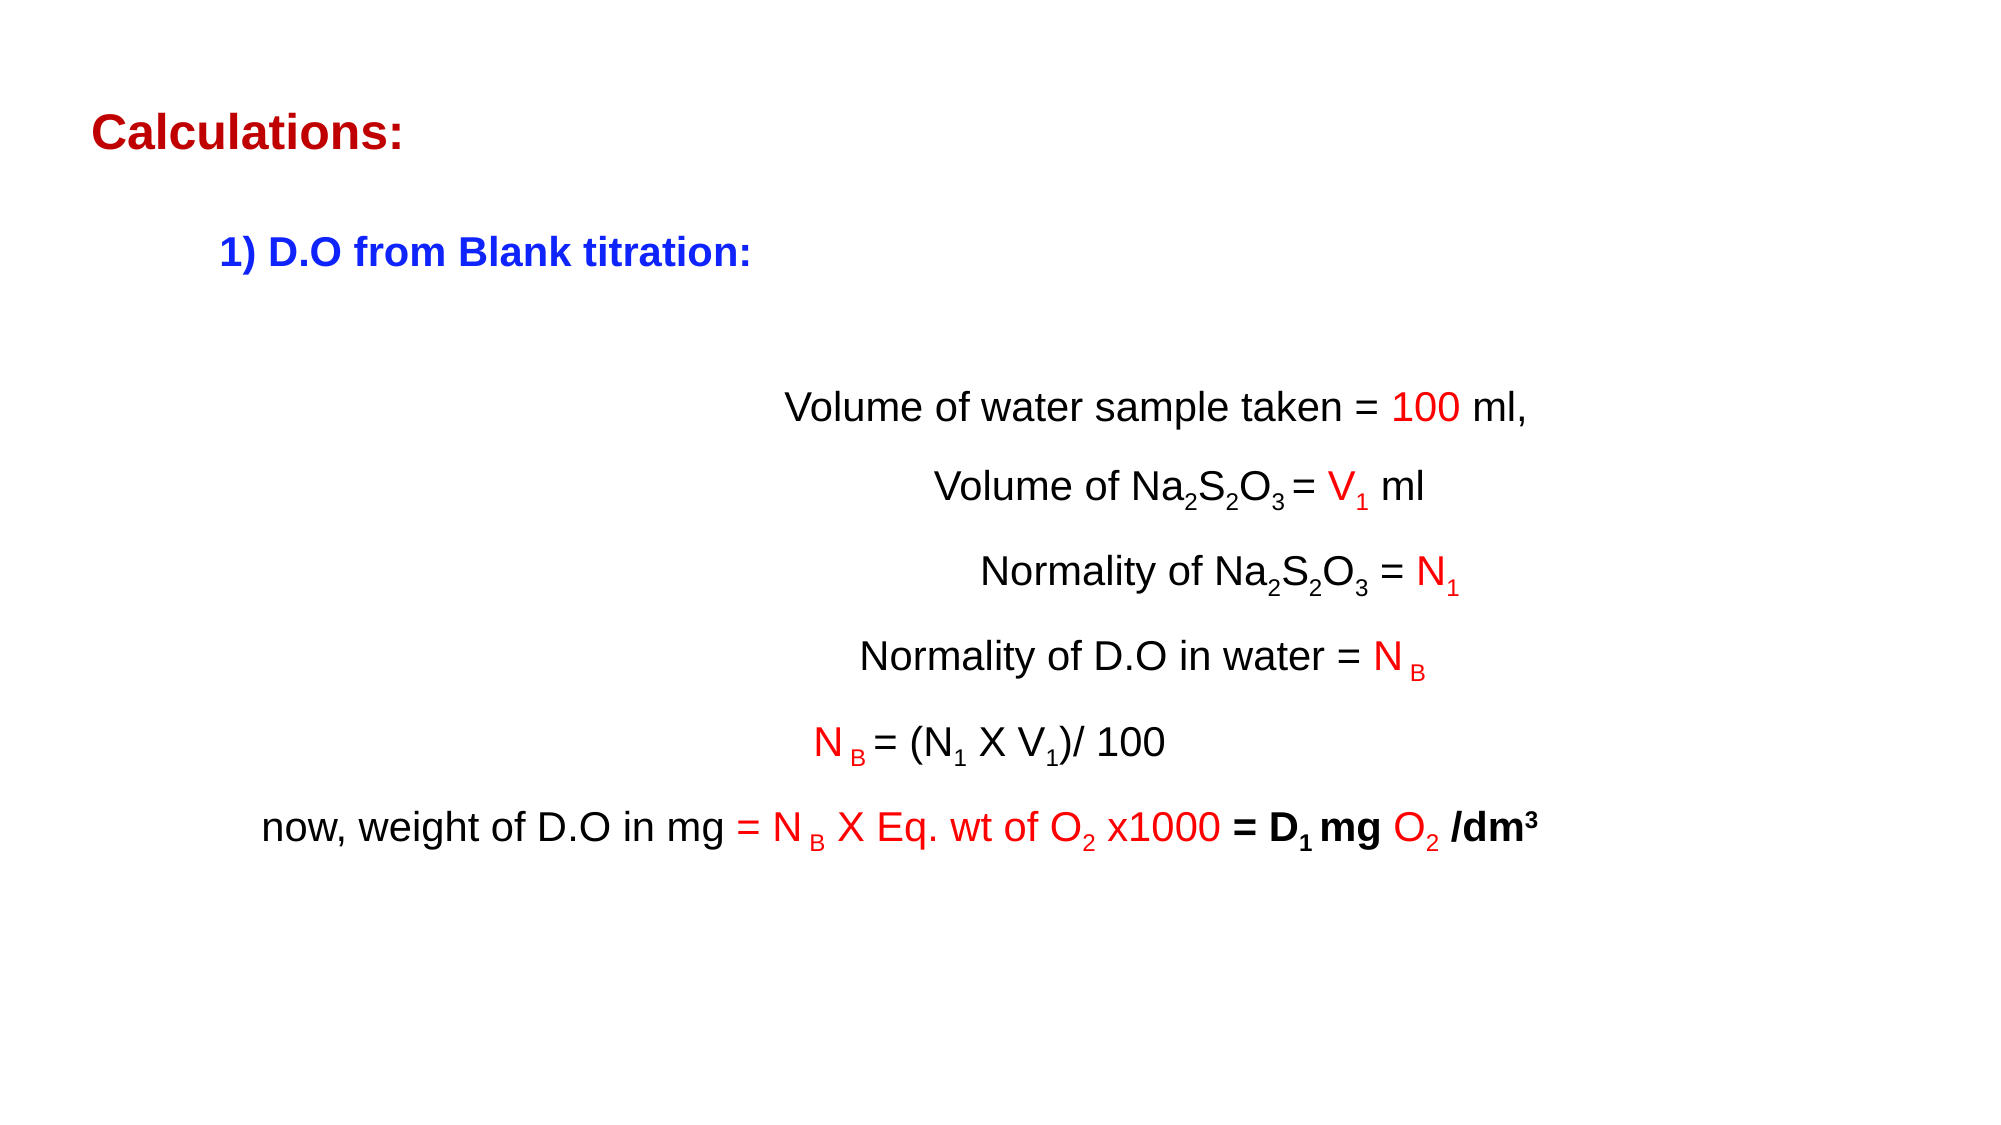

Calculations:
1) D.O from Blank titration:
                                                    Volume of water sample taken = 100 ml,
                                                                 Volume of Na2S2O3 = V1 ml
                                                                     Normality of Na2S2O3 = N1
                                                    Normality of D.O in water = N B
                                                N B = (N1 X V1)/ 100
now, weight of D.O in mg = N B X Eq. wt of O2 x1000 = D1 mg O2 /dm3